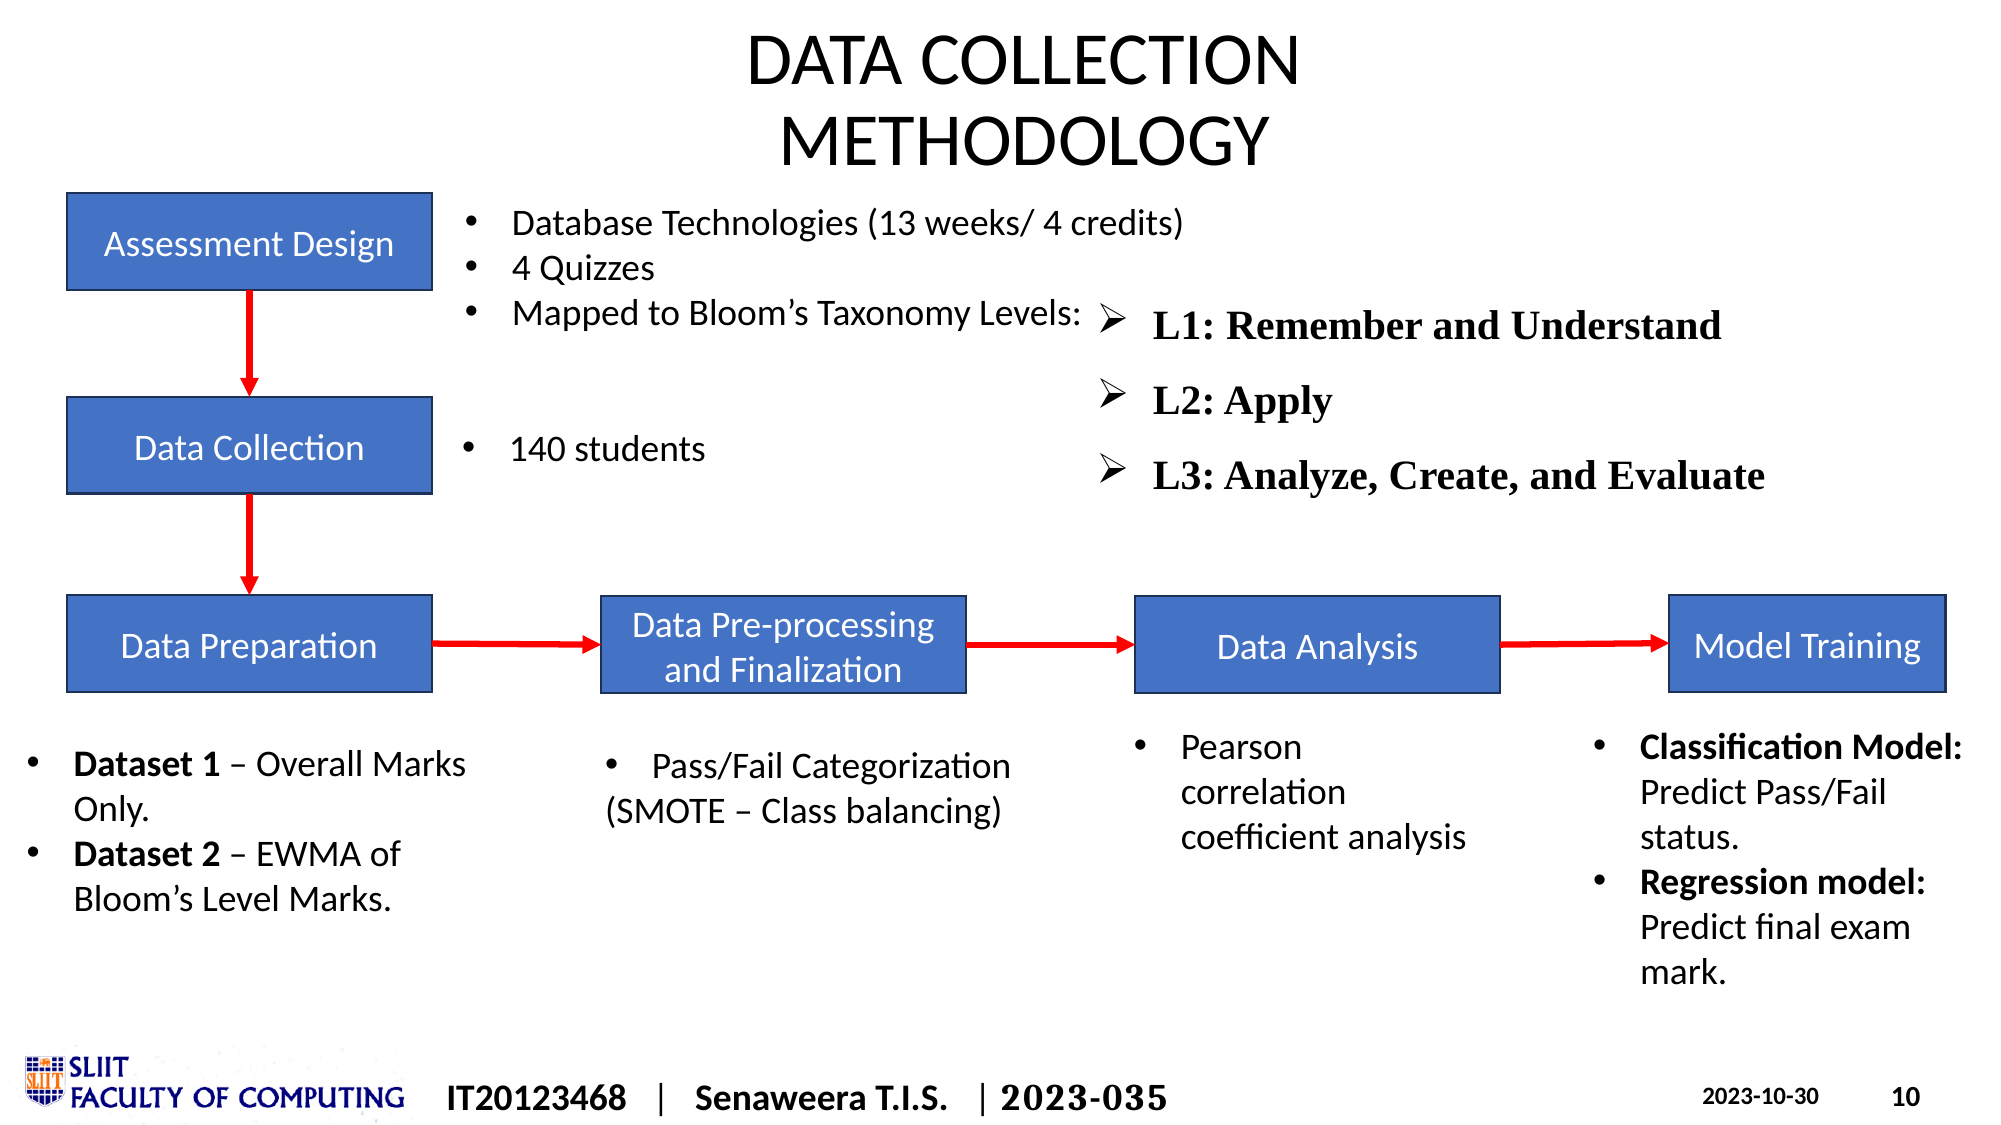

DATA COLLECTION METHODOLOGY
Database Technologies (13 weeks/ 4 credits)
4 Quizzes
Mapped to Bloom’s Taxonomy Levels:
Assessment Design
L1: Remember and Understand
L2: Apply
L3: Analyze, Create, and Evaluate
Data Collection
140 students
Model Training
Data Preparation
Data Pre-processing and Finalization
Data Analysis
Pearson correlation coefficient analysis
Classification Model: Predict Pass/Fail status.
Regression model: Predict final exam mark.
Dataset 1 – Overall Marks Only.
Dataset 2 – EWMA of Bloom’s Level Marks.
Pass/Fail Categorization
(SMOTE – Class balancing)
IT20123468   |   Senaweera T.I.S.   | 2023-035